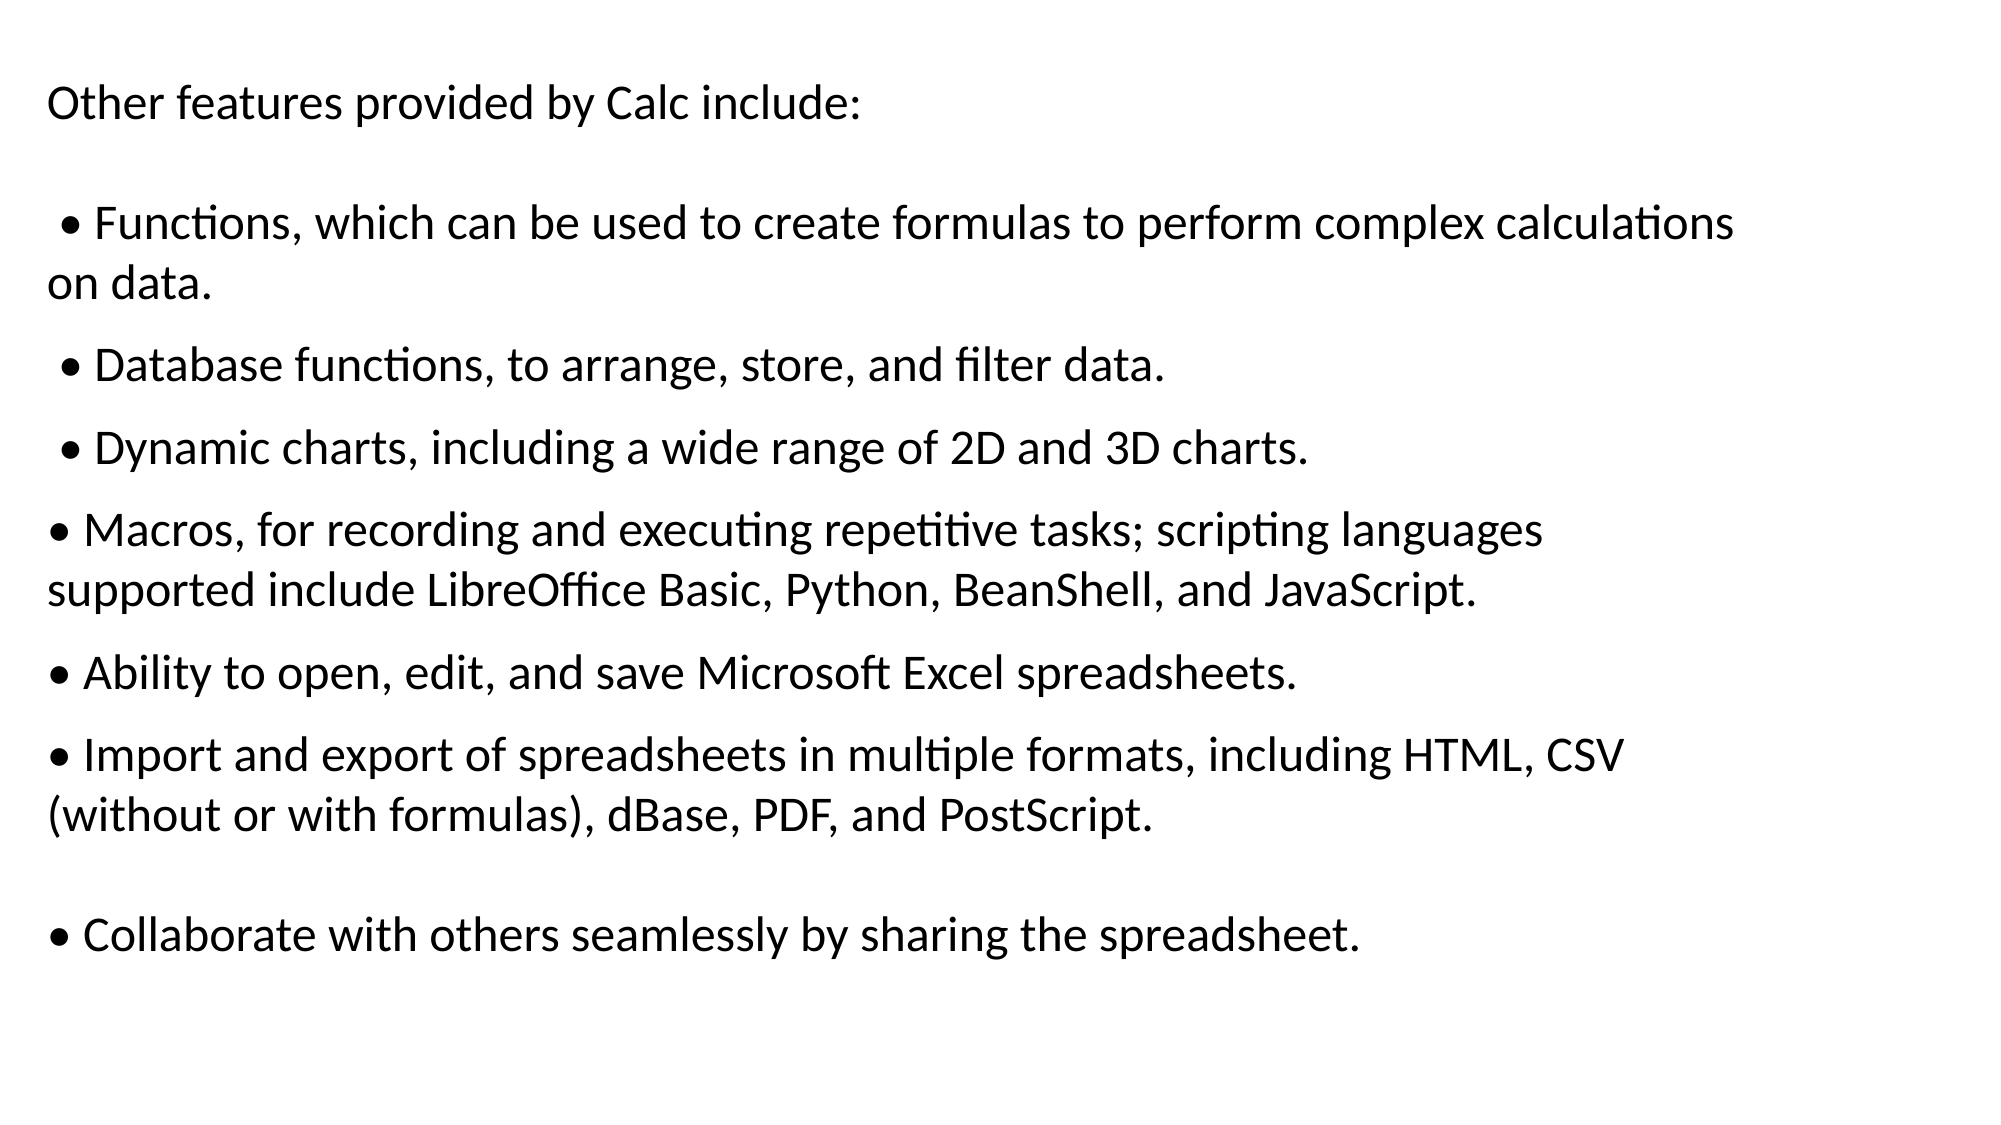

Other features provided by Calc include:

 • Functions, which can be used to create formulas to perform complex calculations on data.

 • Database functions, to arrange, store, and filter data.

 • Dynamic charts, including a wide range of 2D and 3D charts.

• Macros, for recording and executing repetitive tasks; scripting languages supported include LibreOffice Basic, Python, BeanShell, and JavaScript.

• Ability to open, edit, and save Microsoft Excel spreadsheets.

• Import and export of spreadsheets in multiple formats, including HTML, CSV (without or with formulas), dBase, PDF, and PostScript.

• Collaborate with others seamlessly by sharing the spreadsheet.